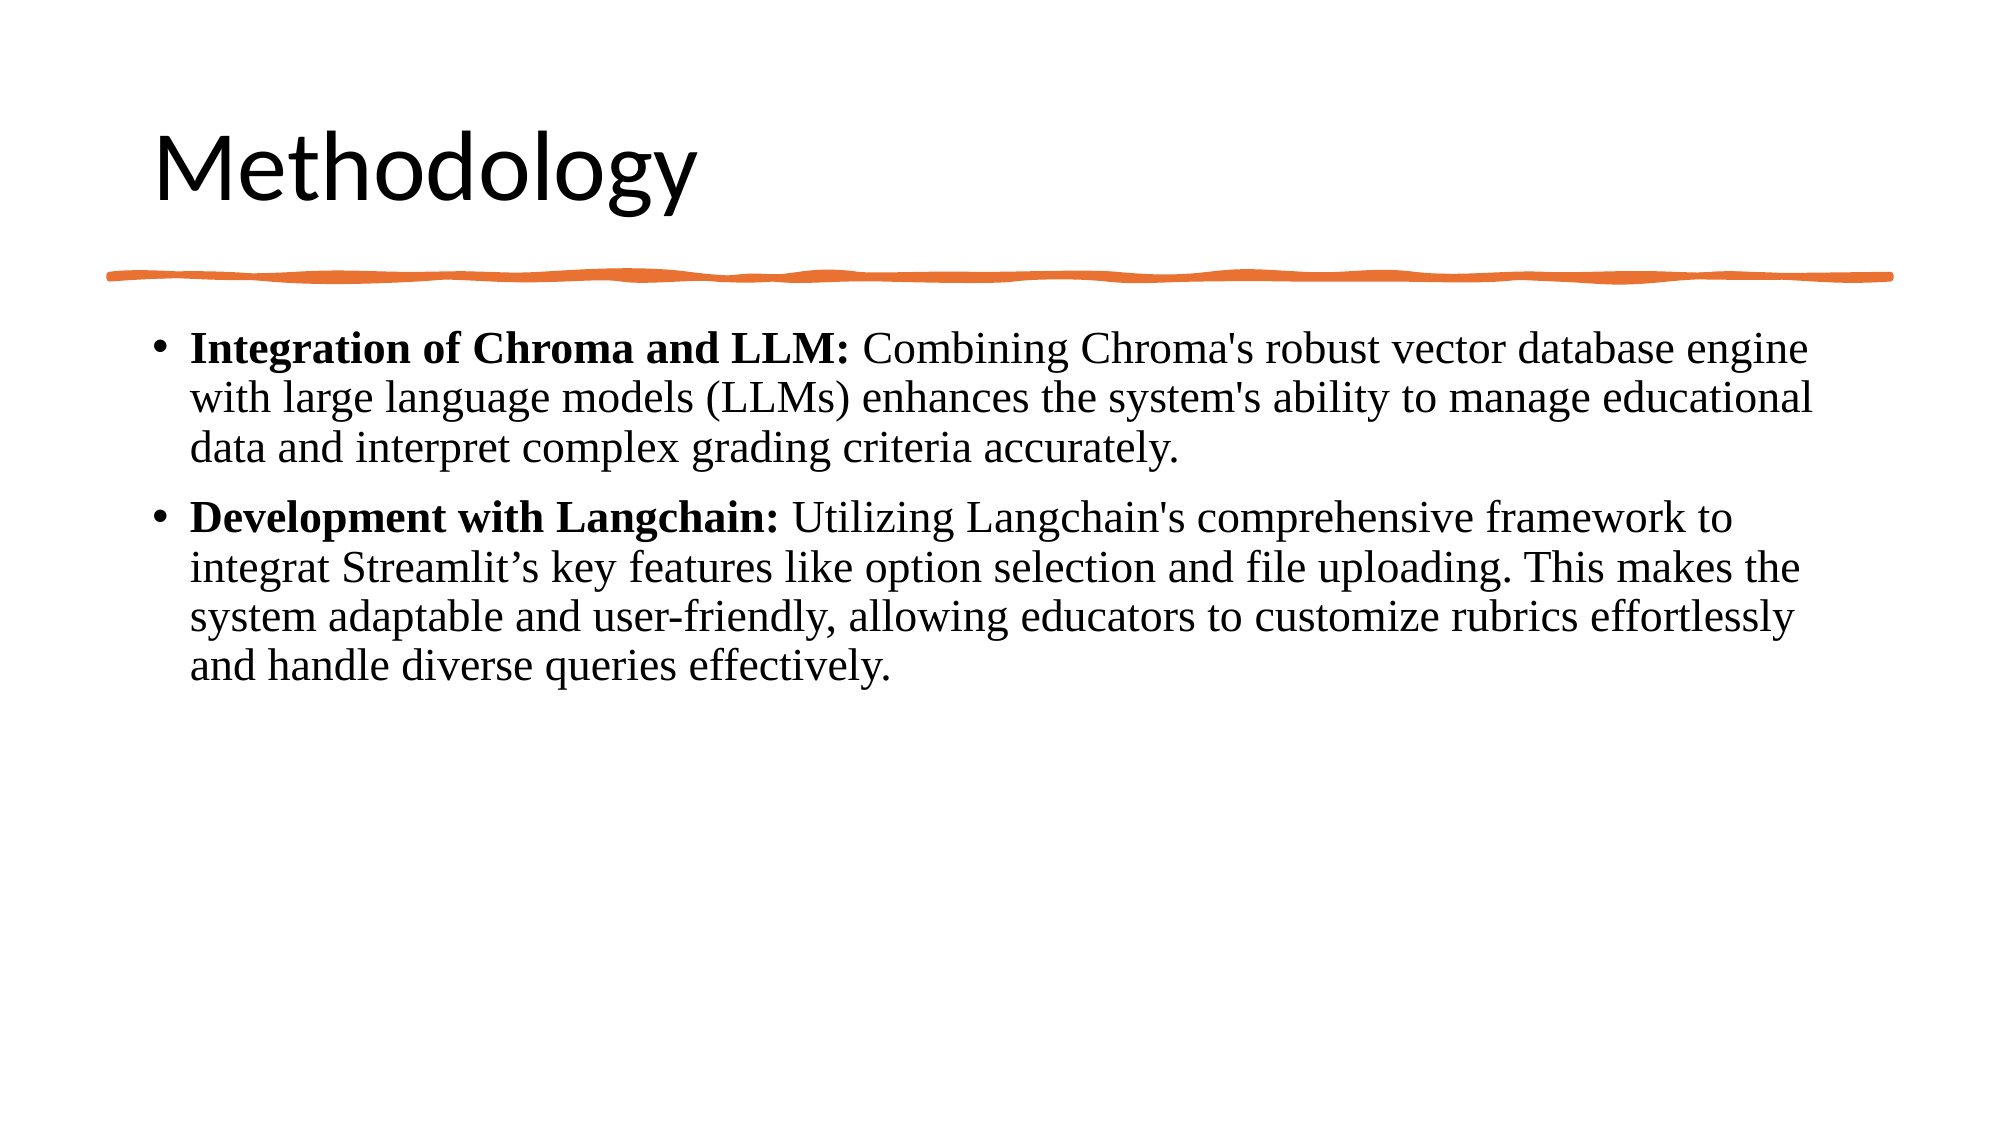

# Methodology

Integration of Chroma and LLM: Combining Chroma's robust vector database engine with large language models (LLMs) enhances the system's ability to manage educational data and interpret complex grading criteria accurately.
Development with Langchain: Utilizing Langchain's comprehensive framework to integrat Streamlit’s key features like option selection and file uploading. This makes the system adaptable and user-friendly, allowing educators to customize rubrics effortlessly and handle diverse queries effectively.